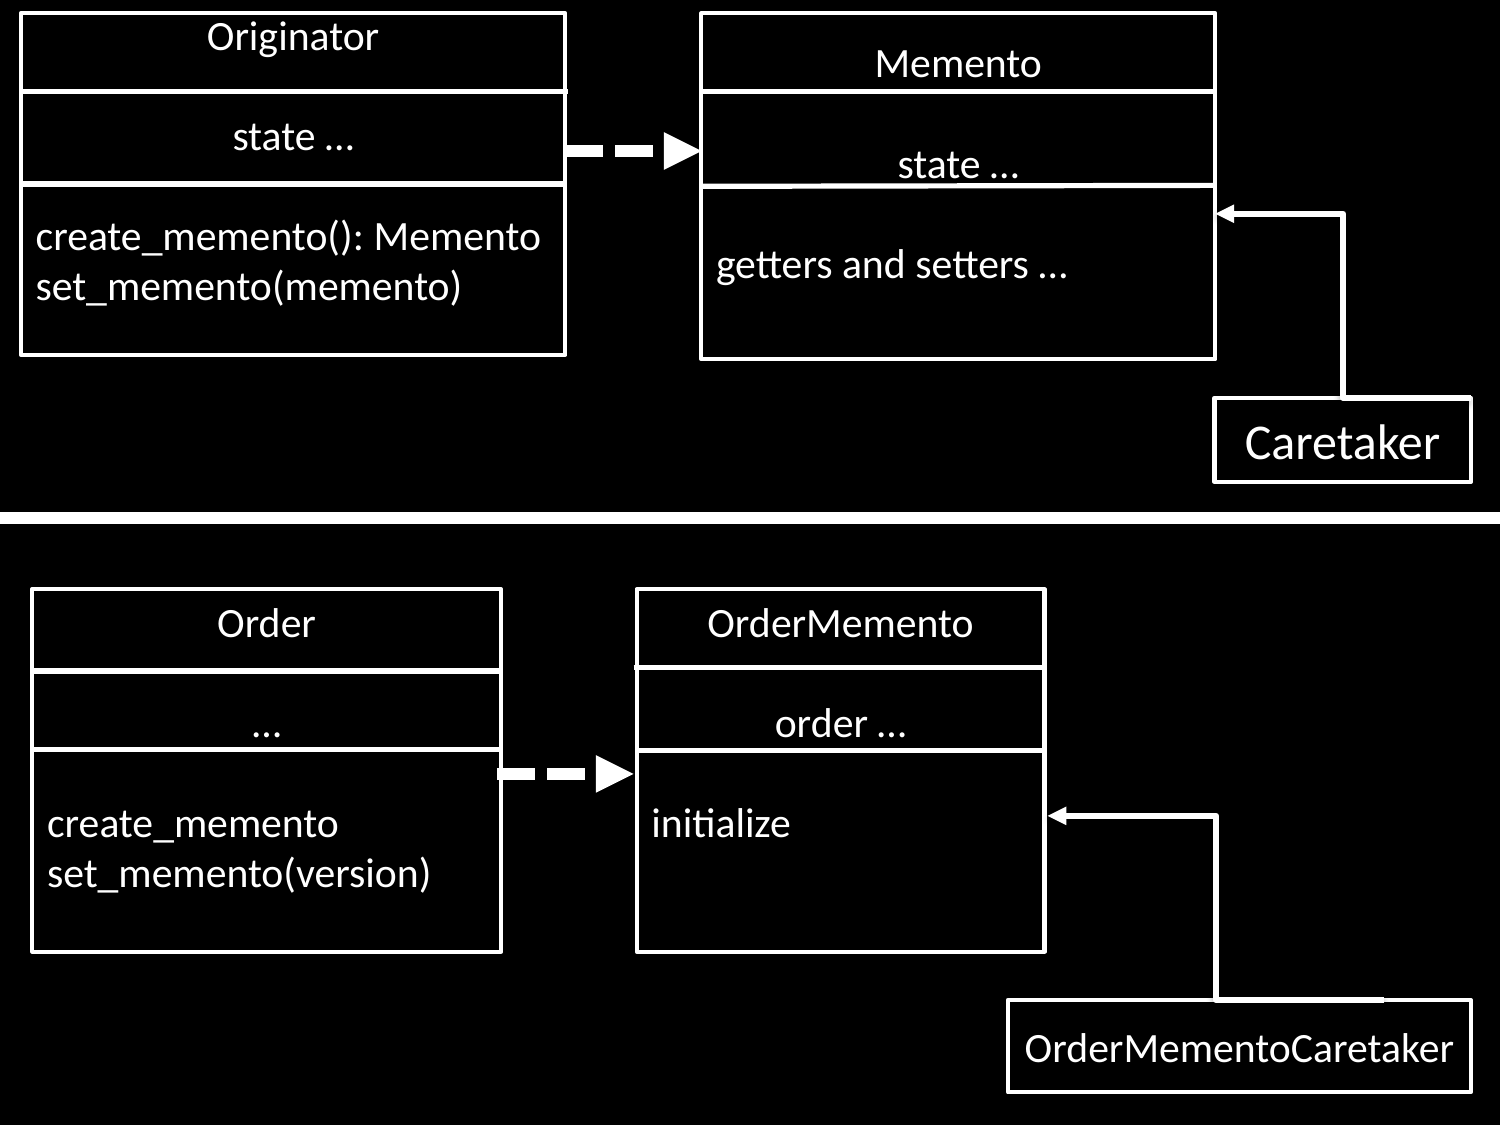

Originator

state …

create_memento(): Memento
set_memento(memento)

Memento

state …

getters and setters …

Caretaker
Order

…

create_memento
set_memento(version)

OrderMemento

order …

initialize

OrderMementoCaretaker